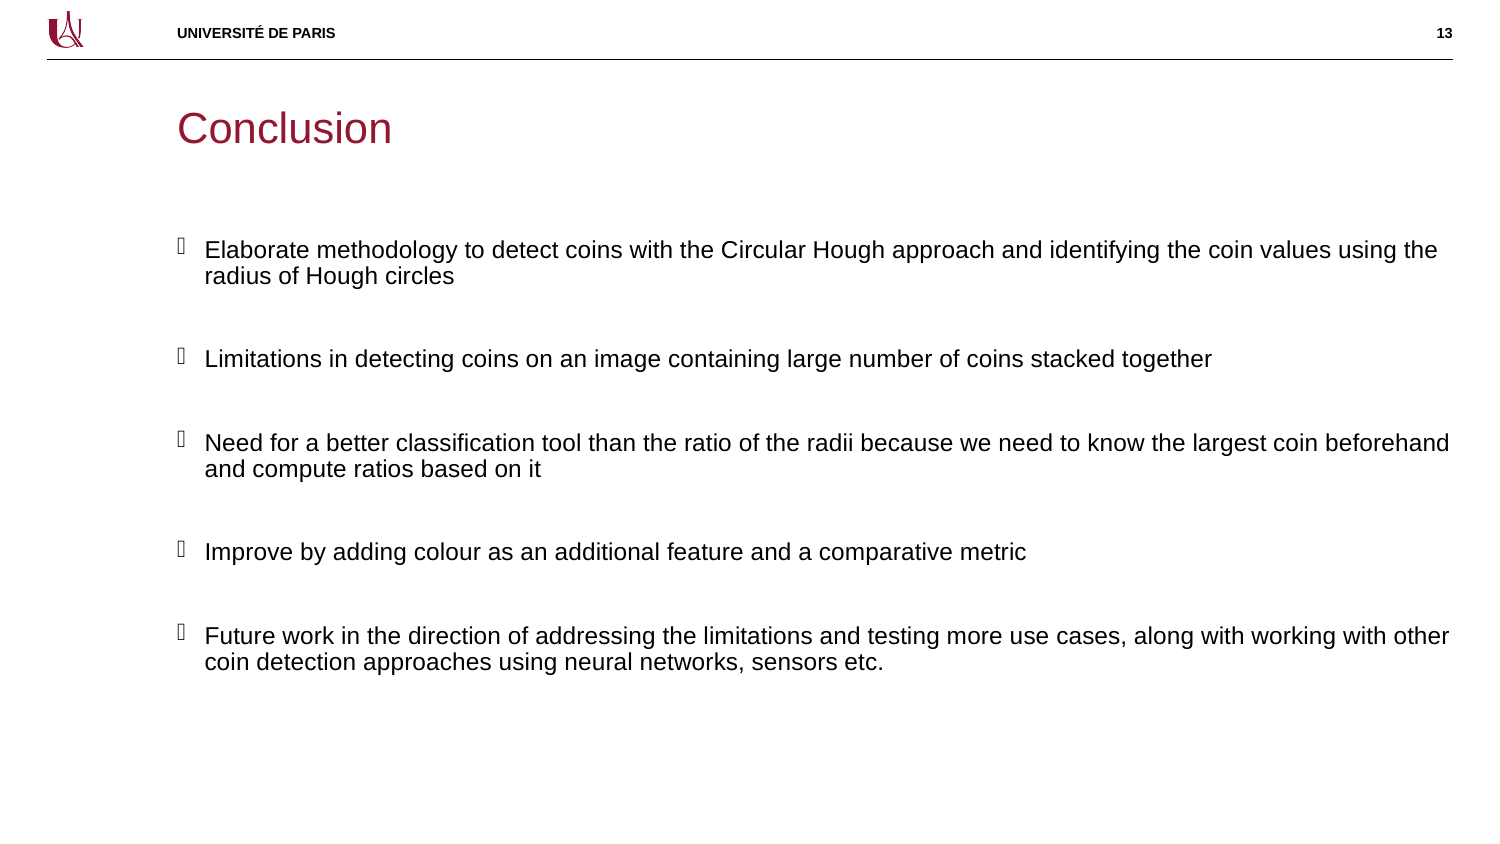

Conclusion
Elaborate methodology to detect coins with the Circular Hough approach and identifying the coin values using the radius of Hough circles

Limitations in detecting coins on an image containing large number of coins stacked together

Need for a better classification tool than the ratio of the radii because we need to know the largest coin beforehand and compute ratios based on it

Improve by adding colour as an additional feature and a comparative metric

Future work in the direction of addressing the limitations and testing more use cases, along with working with other coin detection approaches using neural networks, sensors etc.